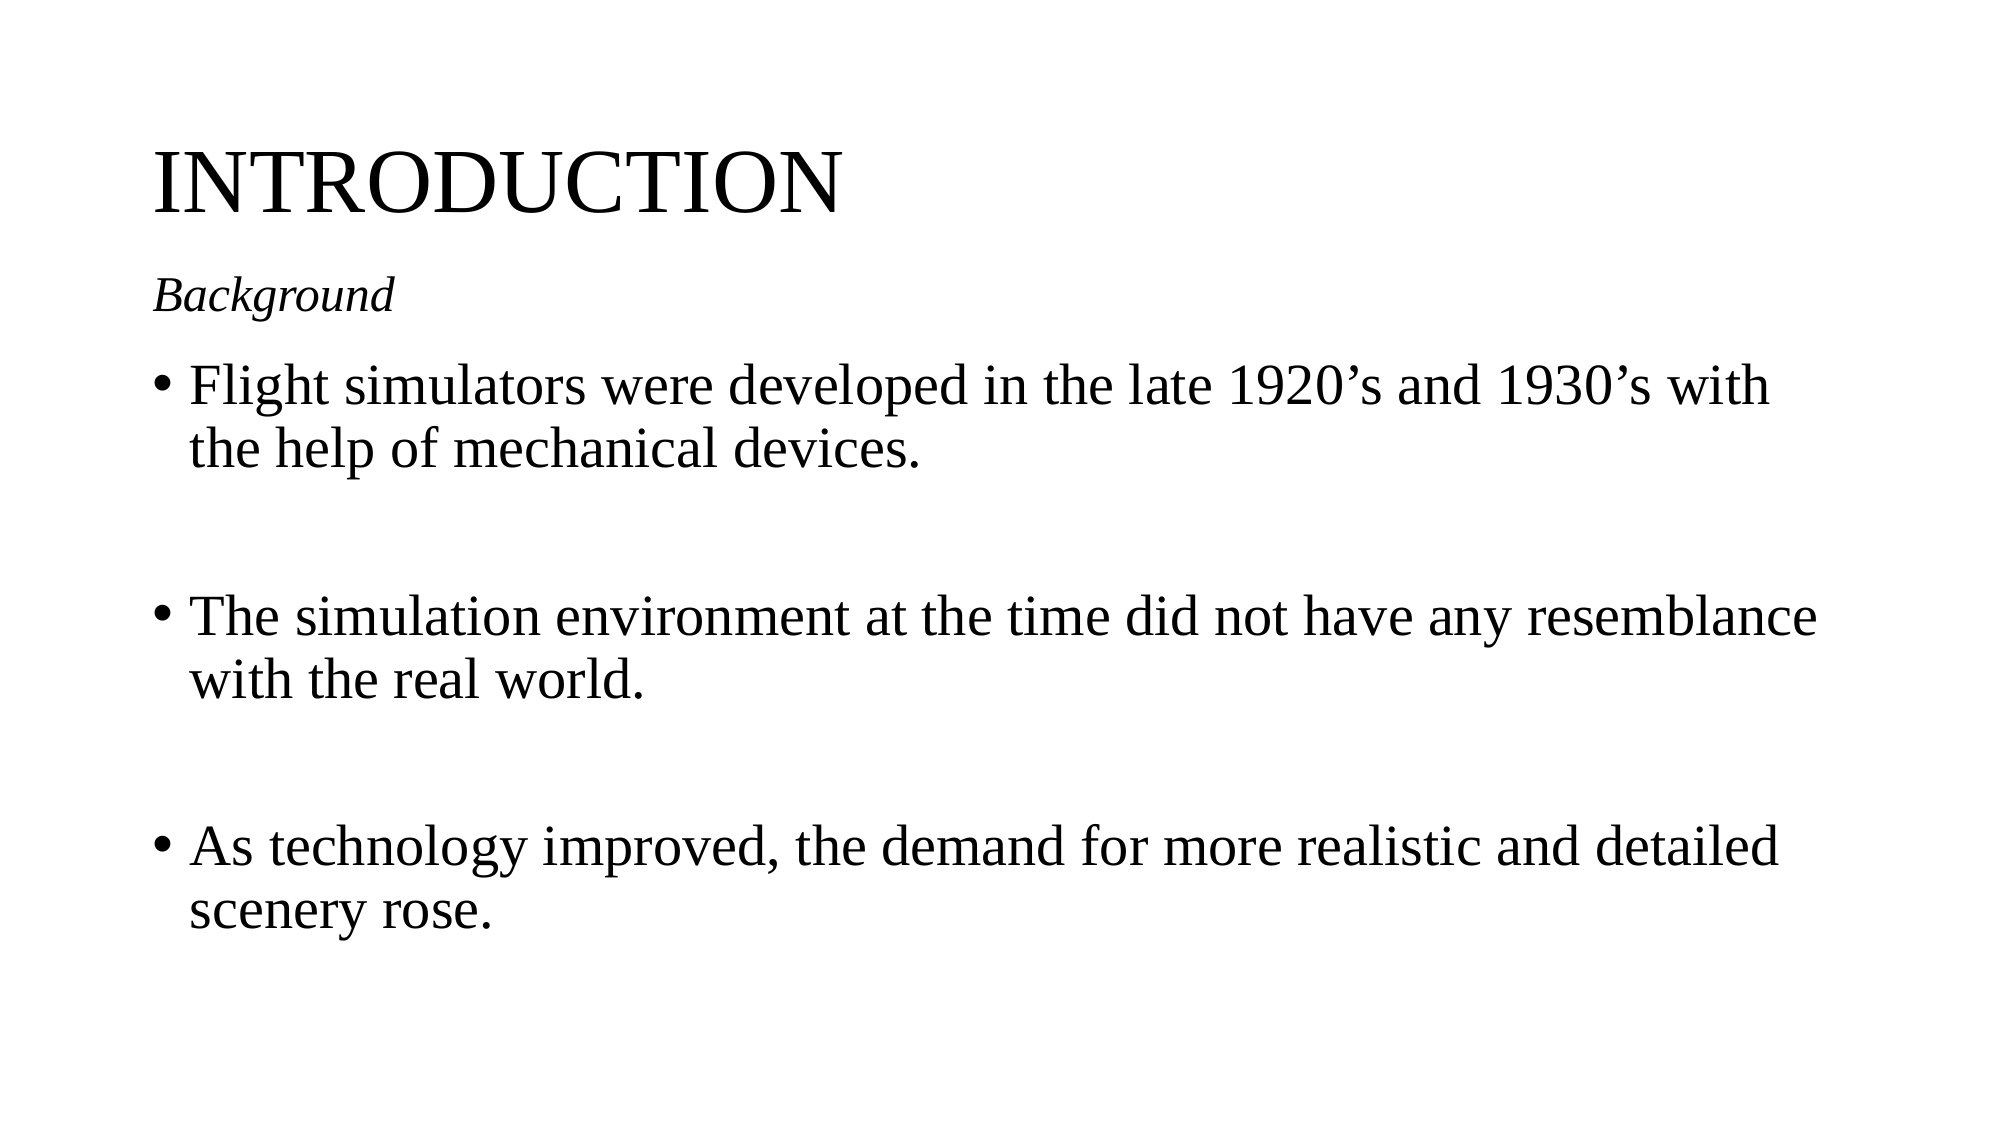

# INTRODUCTION Background
Flight simulators were developed in the late 1920’s and 1930’s with the help of mechanical devices.

The simulation environment at the time did not have any resemblance with the real world.

As technology improved, the demand for more realistic and detailed scenery rose.